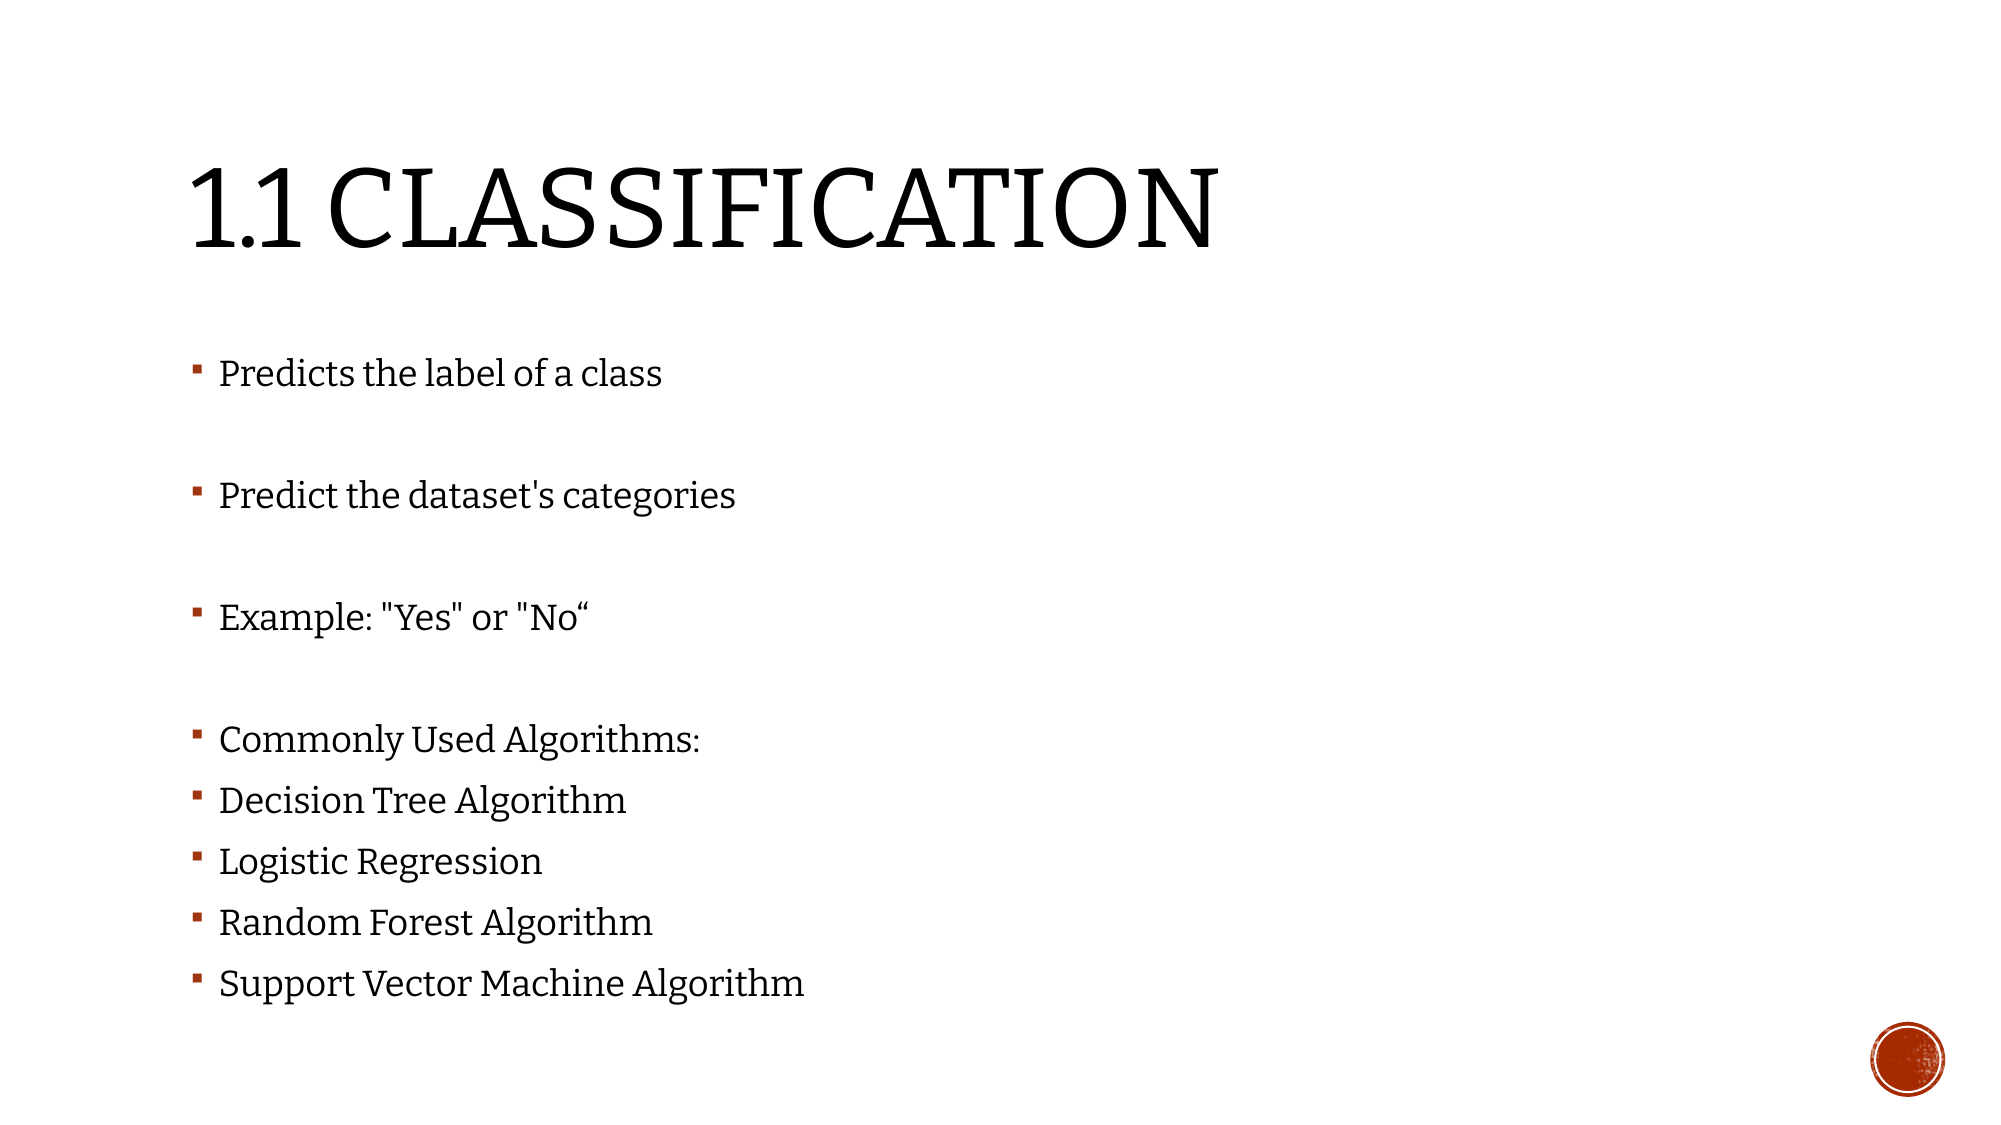

# 1.1 classification
Predicts the label of a class

Predict the dataset's categories

Example: "Yes" or "No“

Commonly Used Algorithms:
Decision Tree Algorithm
Logistic Regression
Random Forest Algorithm
Support Vector Machine Algorithm